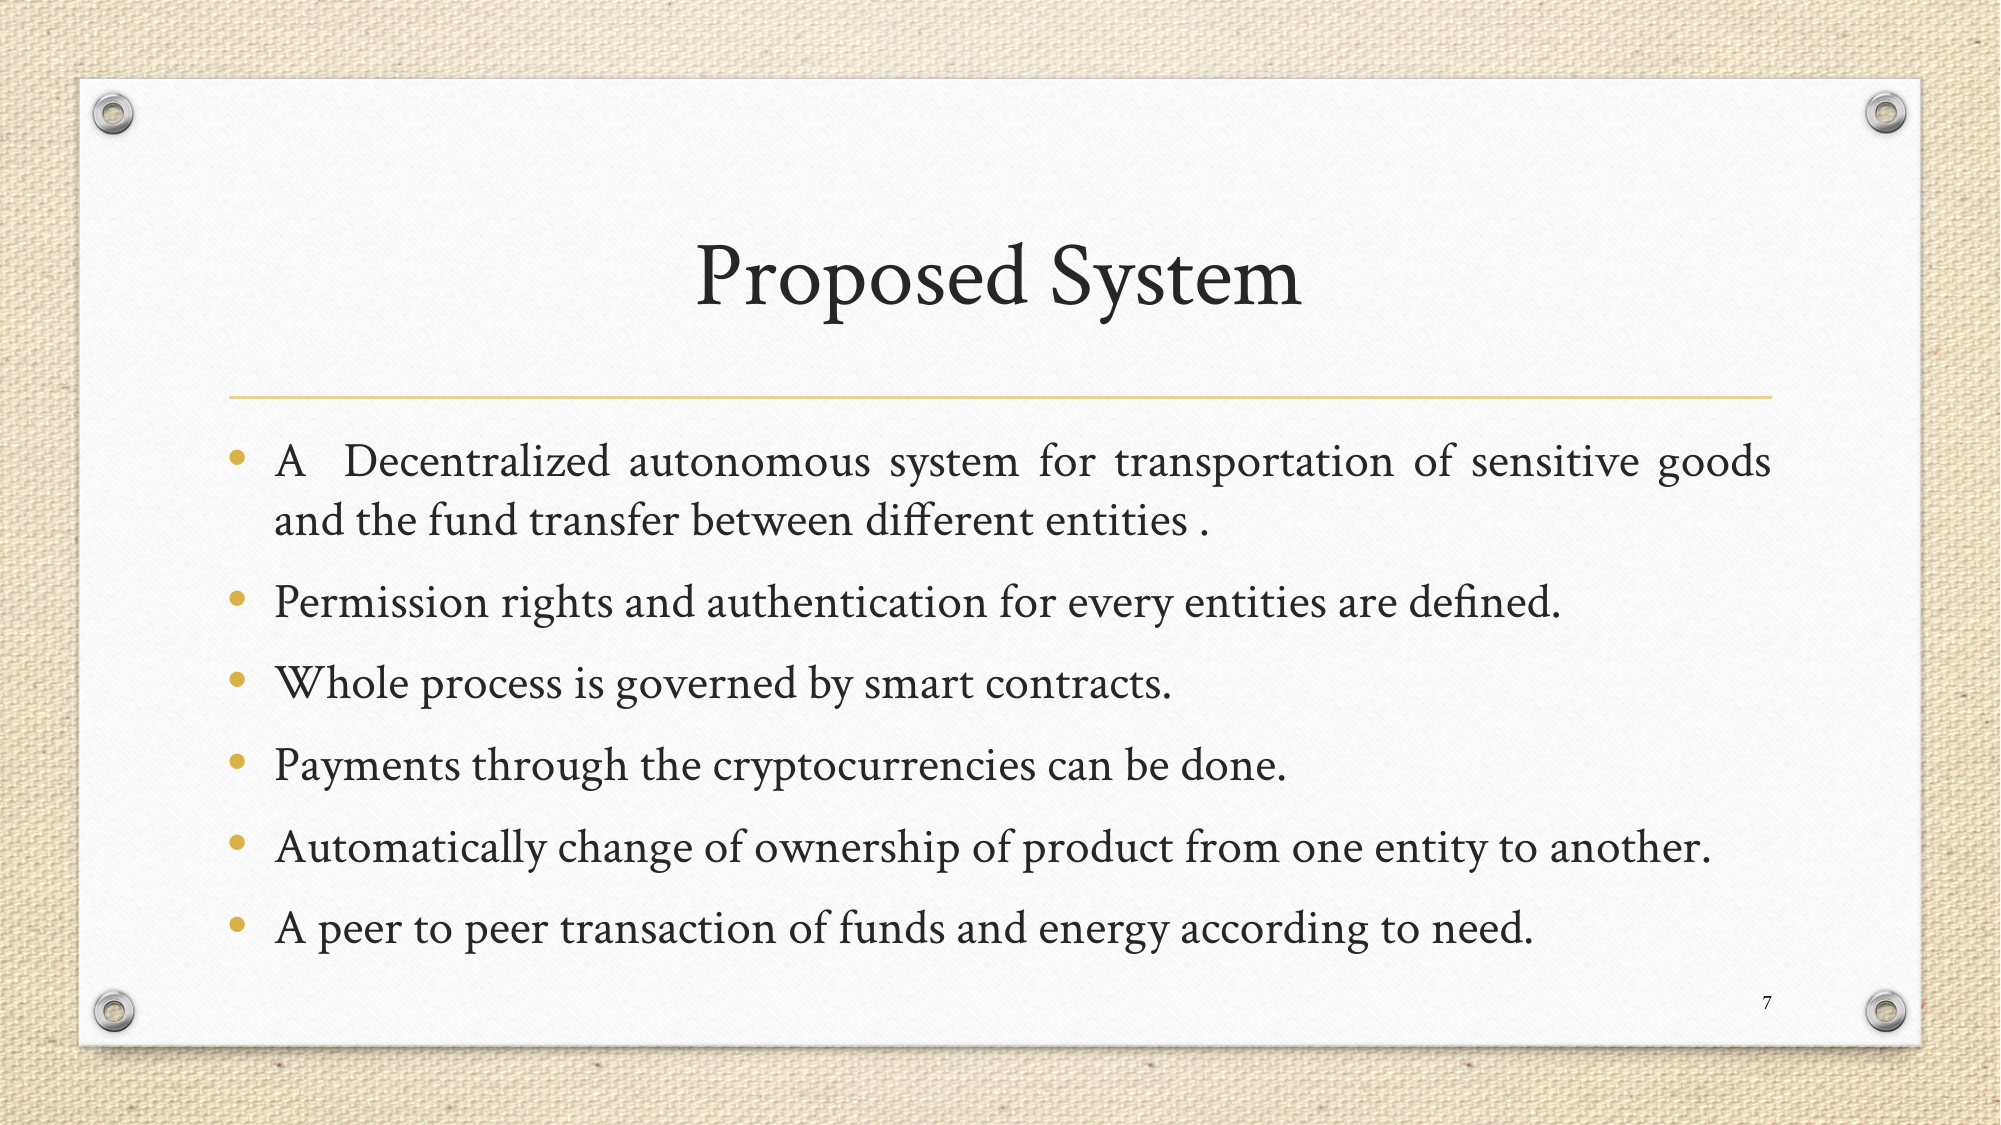

# Proposed System
A  Decentralized autonomous system for transportation of sensitive goods and the fund transfer between different entities .
Permission rights and authentication for every entities are defined.
Whole process is governed by smart contracts.
Payments through the cryptocurrencies can be done.
Automatically change of ownership of product from one entity to another.
A peer to peer transaction of funds and energy according to need.

7